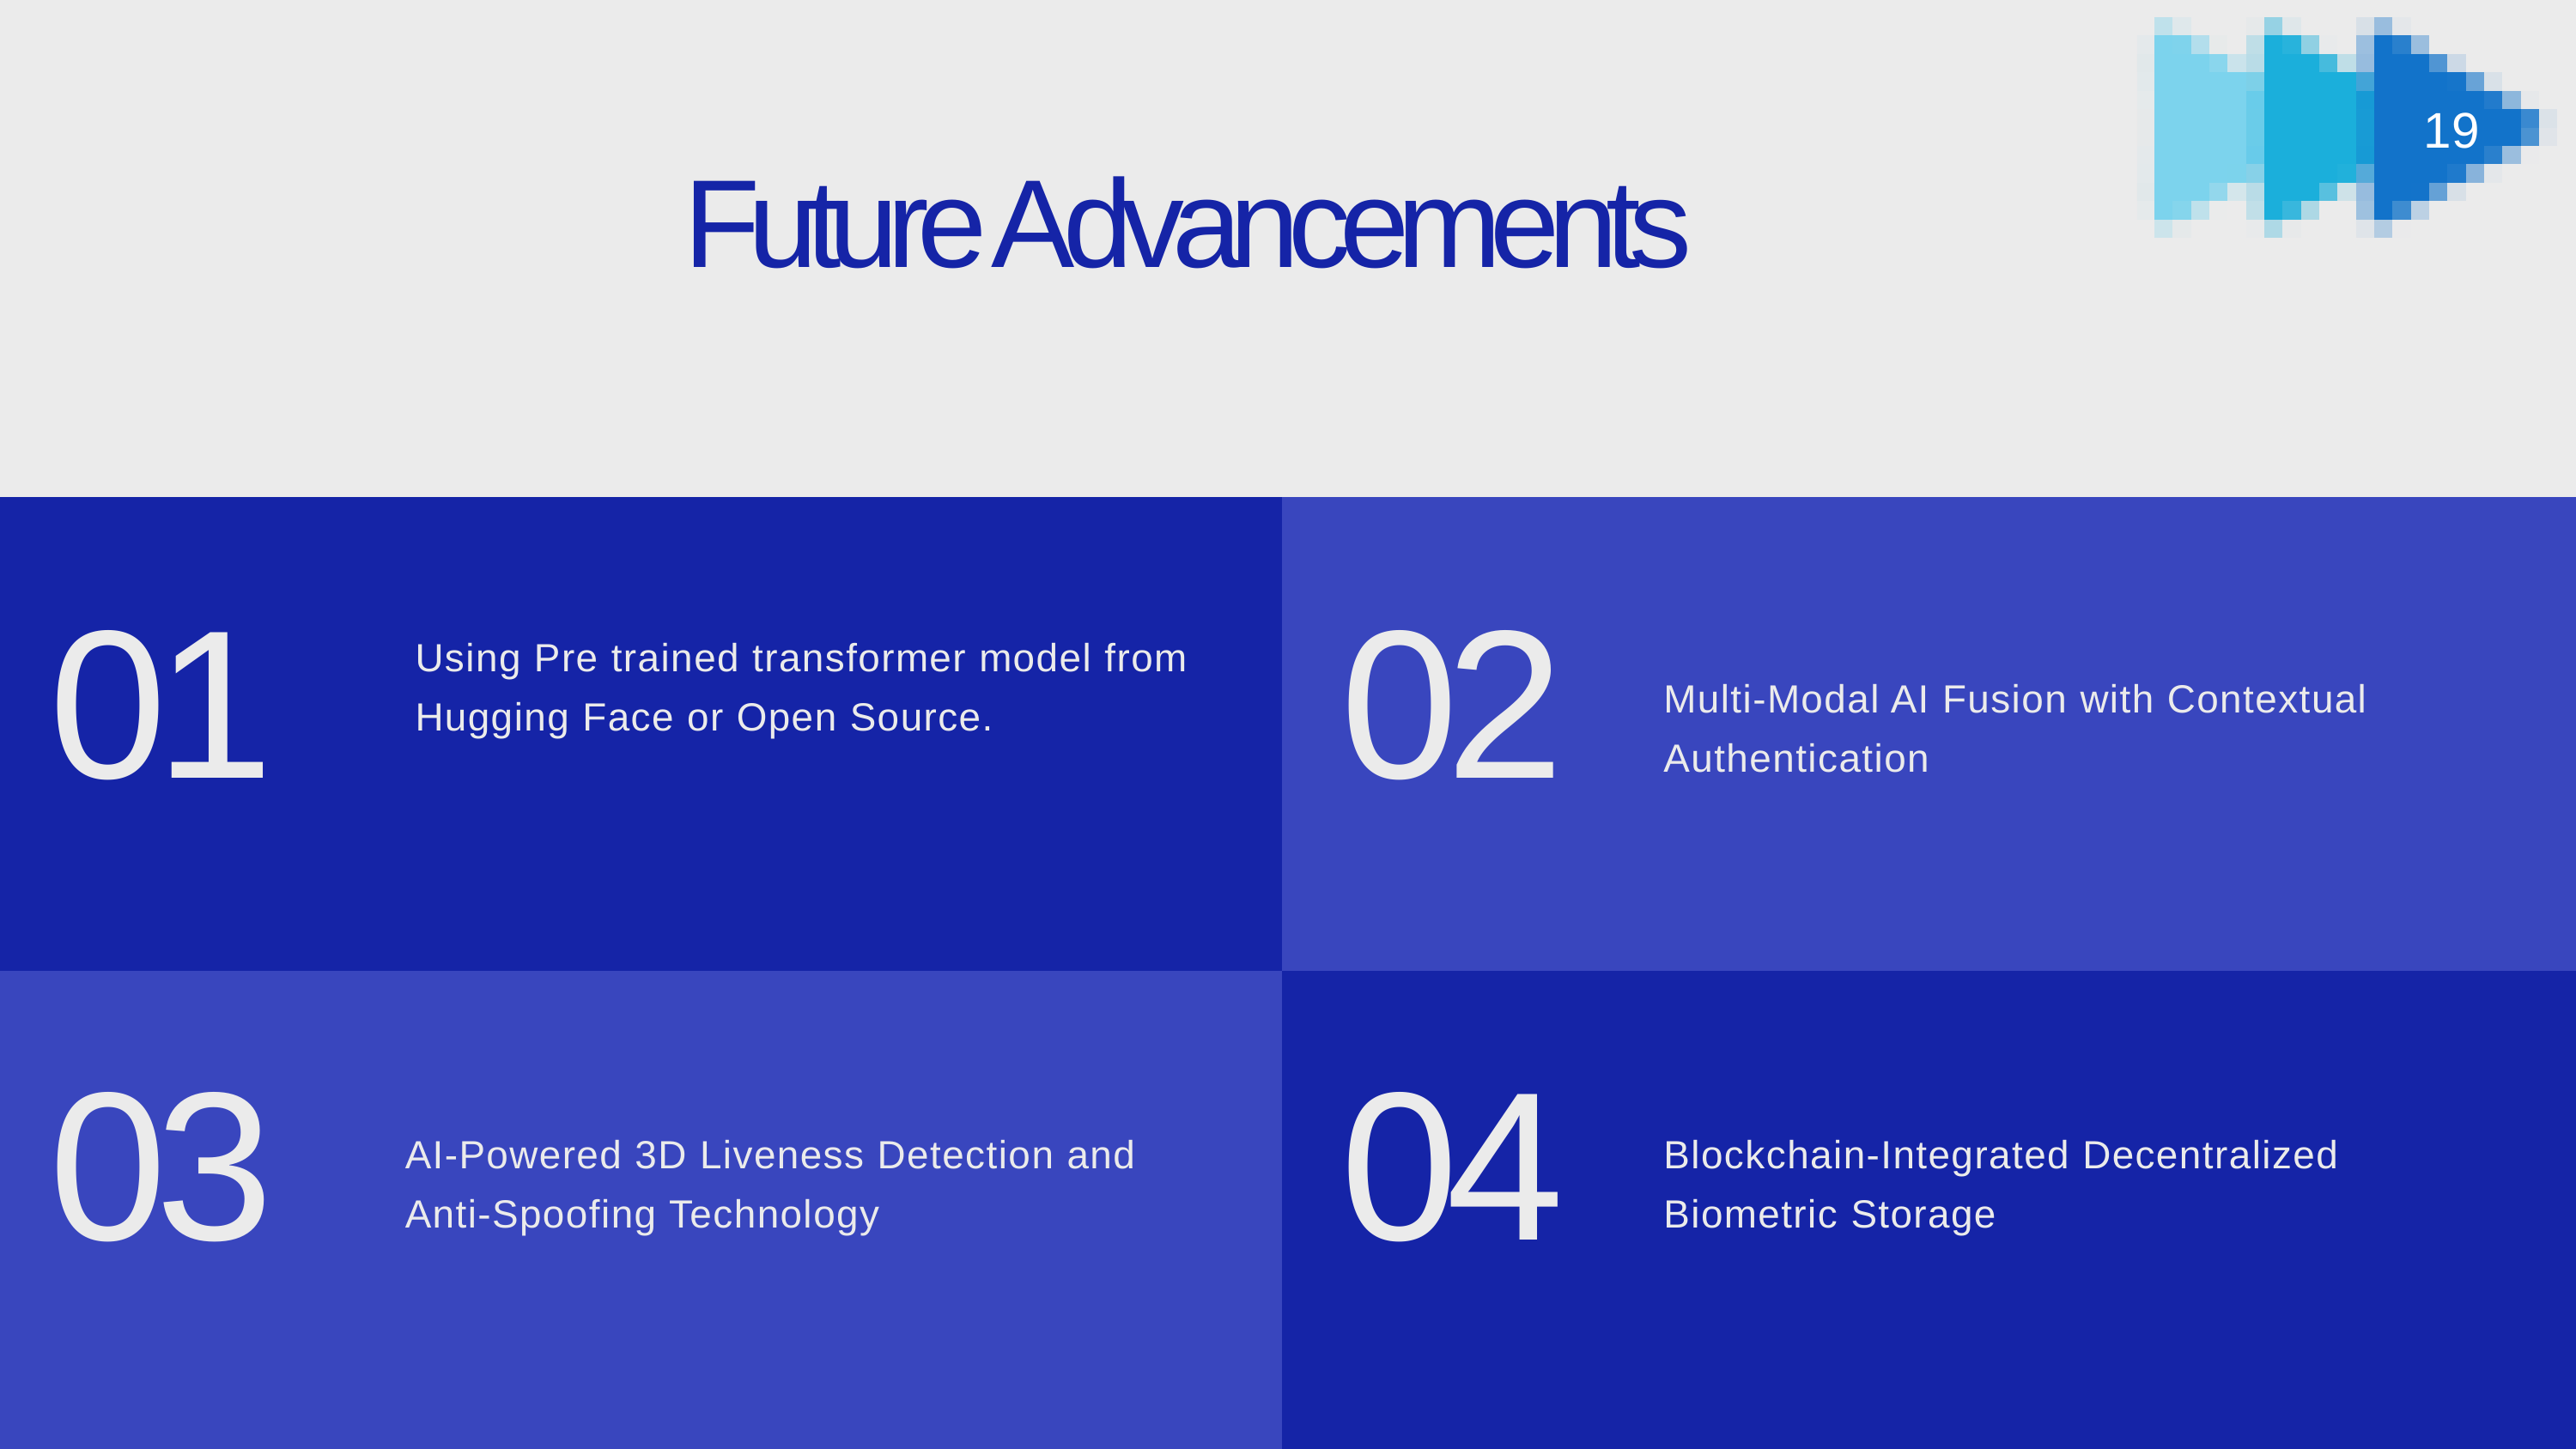

19
Future Advancements

Using Pre trained transformer model from Hugging Face or Open Source.
01
02
Multi-Modal AI Fusion with Contextual Authentication

03
04
AI-Powered 3D Liveness Detection and Anti-Spoofing Technology

Blockchain-Integrated Decentralized Biometric Storage